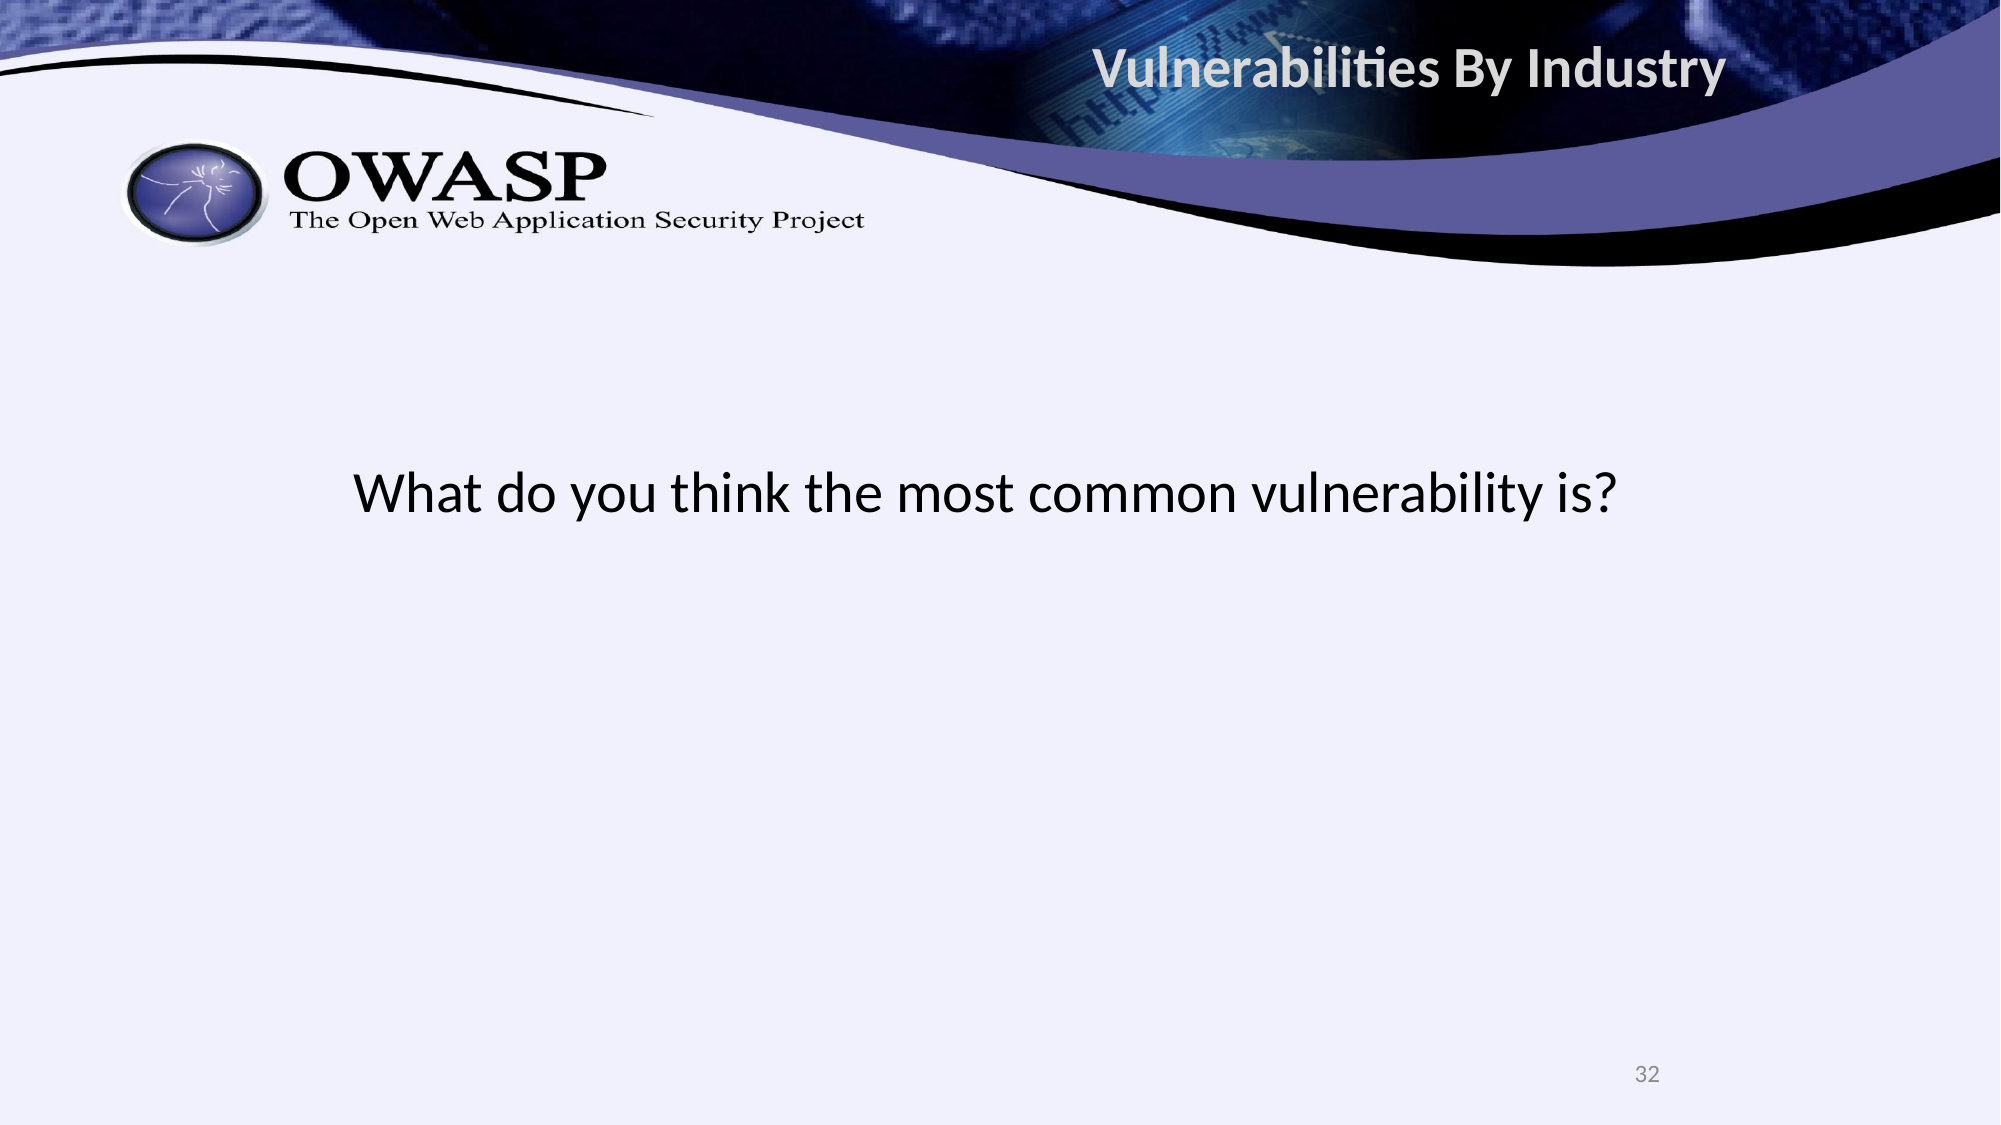

# Vulnerabilities By Industry
What do you think the most common vulnerability is?
32